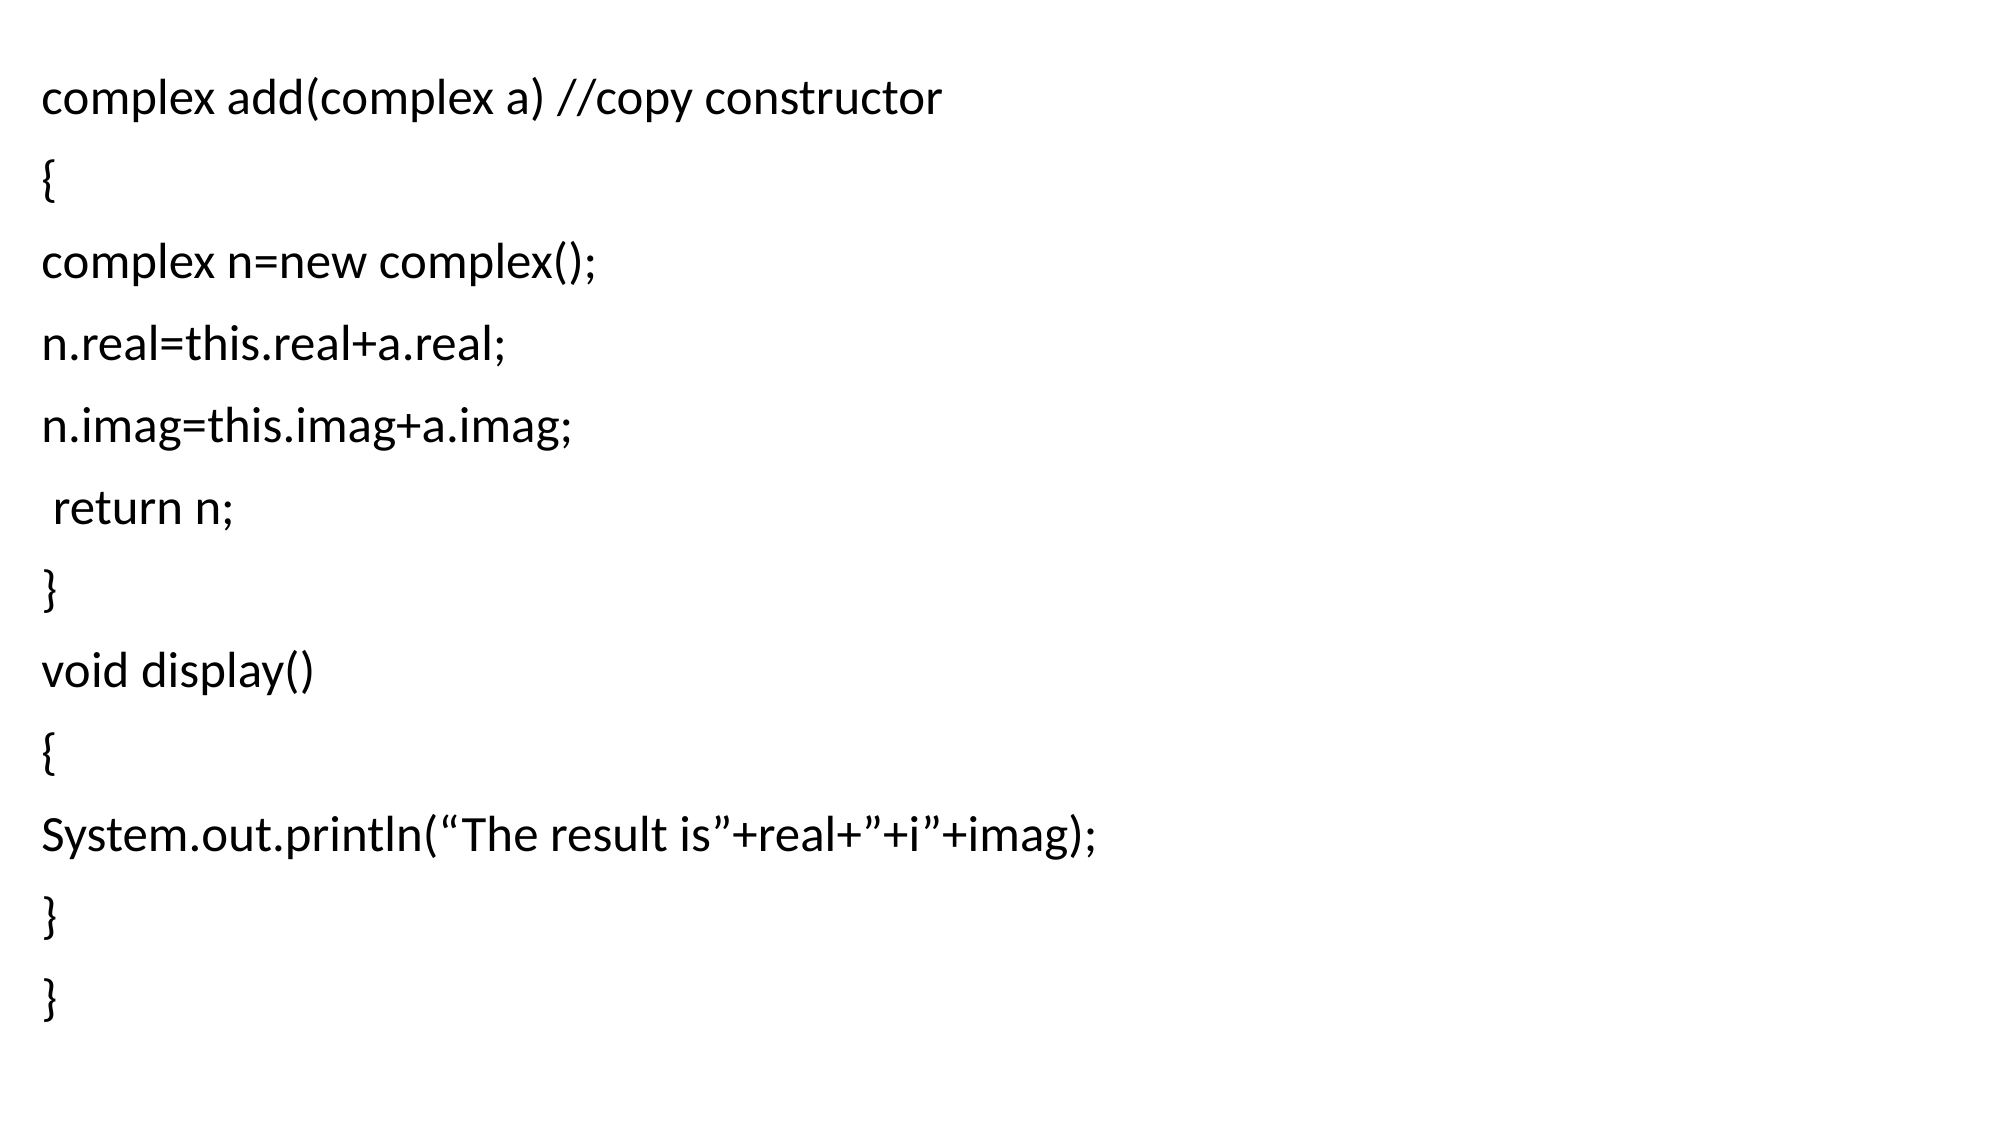

complex add(complex a) //copy constructor
{
complex n=new complex();
n.real=this.real+a.real;
n.imag=this.imag+a.imag;
 return n;
}
void display()
{
System.out.println(“The result is”+real+”+i”+imag);
}
}